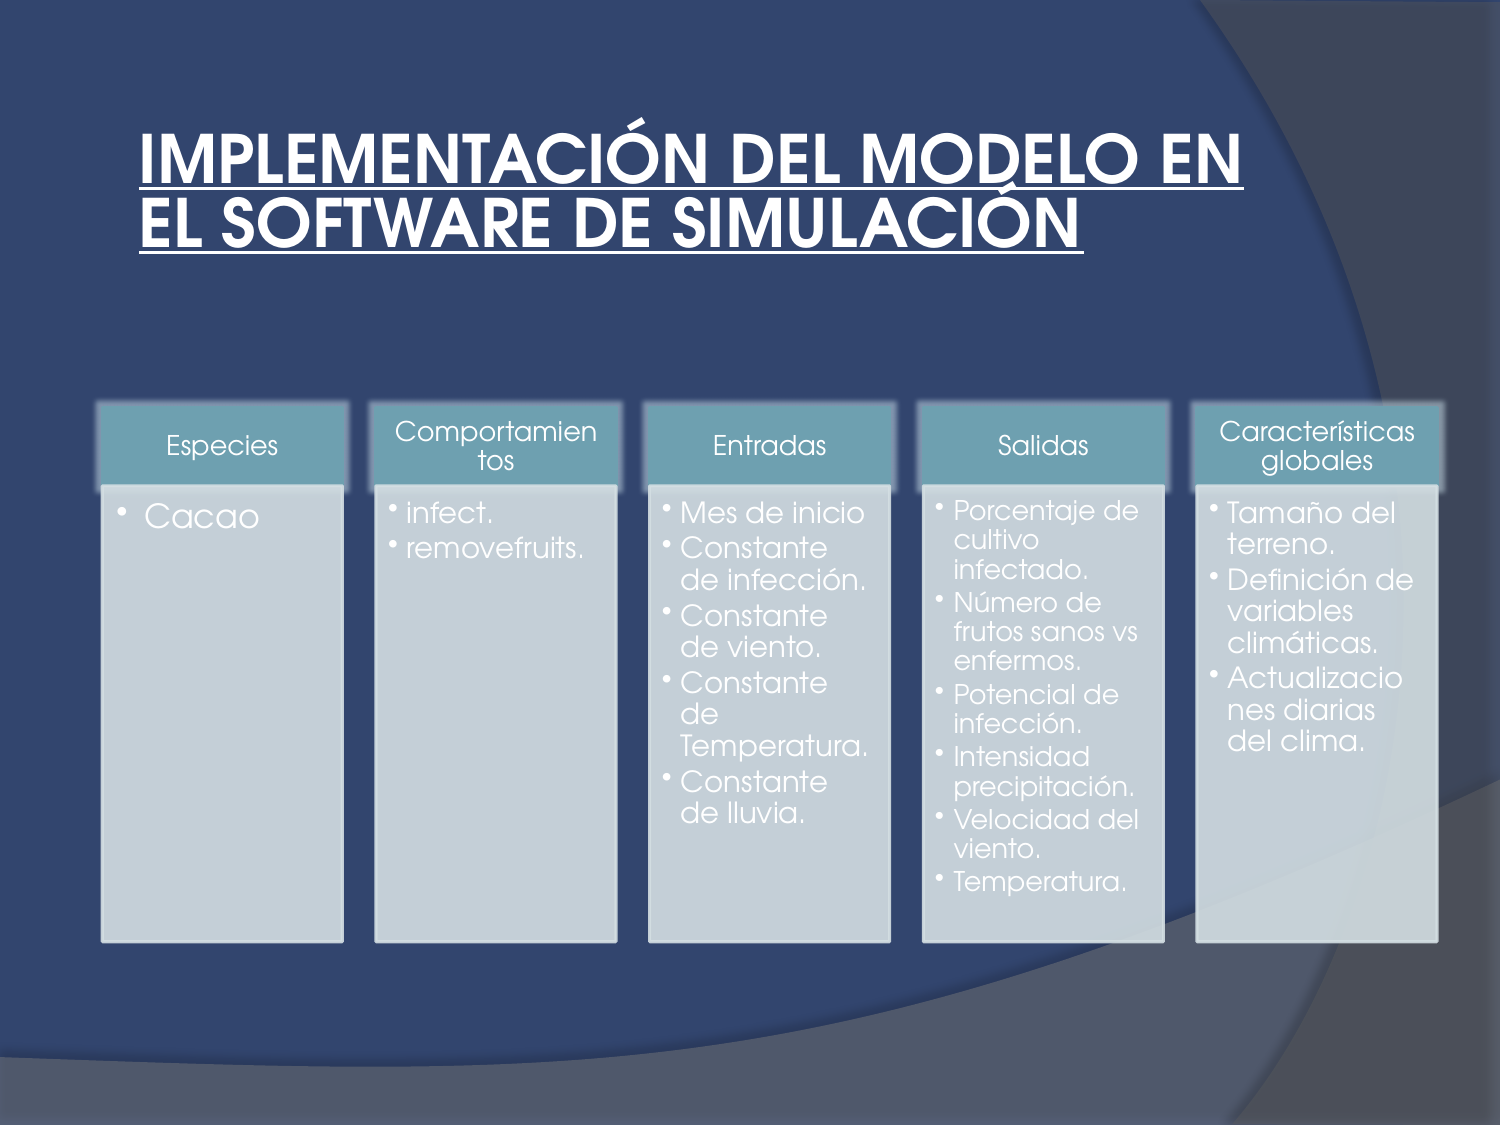

IMPLEMENTACIÓN DEL MODELO EN EL SOFTWARE DE SIMULACIÓN
Especies
Cacao
Comportamientos
infect.
removefruits.
Entradas
Mes de inicio
Constante de infección.
Constante de viento.
Constante de Temperatura.
Constante de lluvia.

Salidas
Porcentaje de cultivo infectado.
Número de frutos sanos vs enfermos.
Potencial de infección.
Intensidad precipitación.
Velocidad del viento.
Temperatura.
Características globales
Tamaño del terreno.
Definición de variables climáticas.
Actualizaciones diarias del clima.